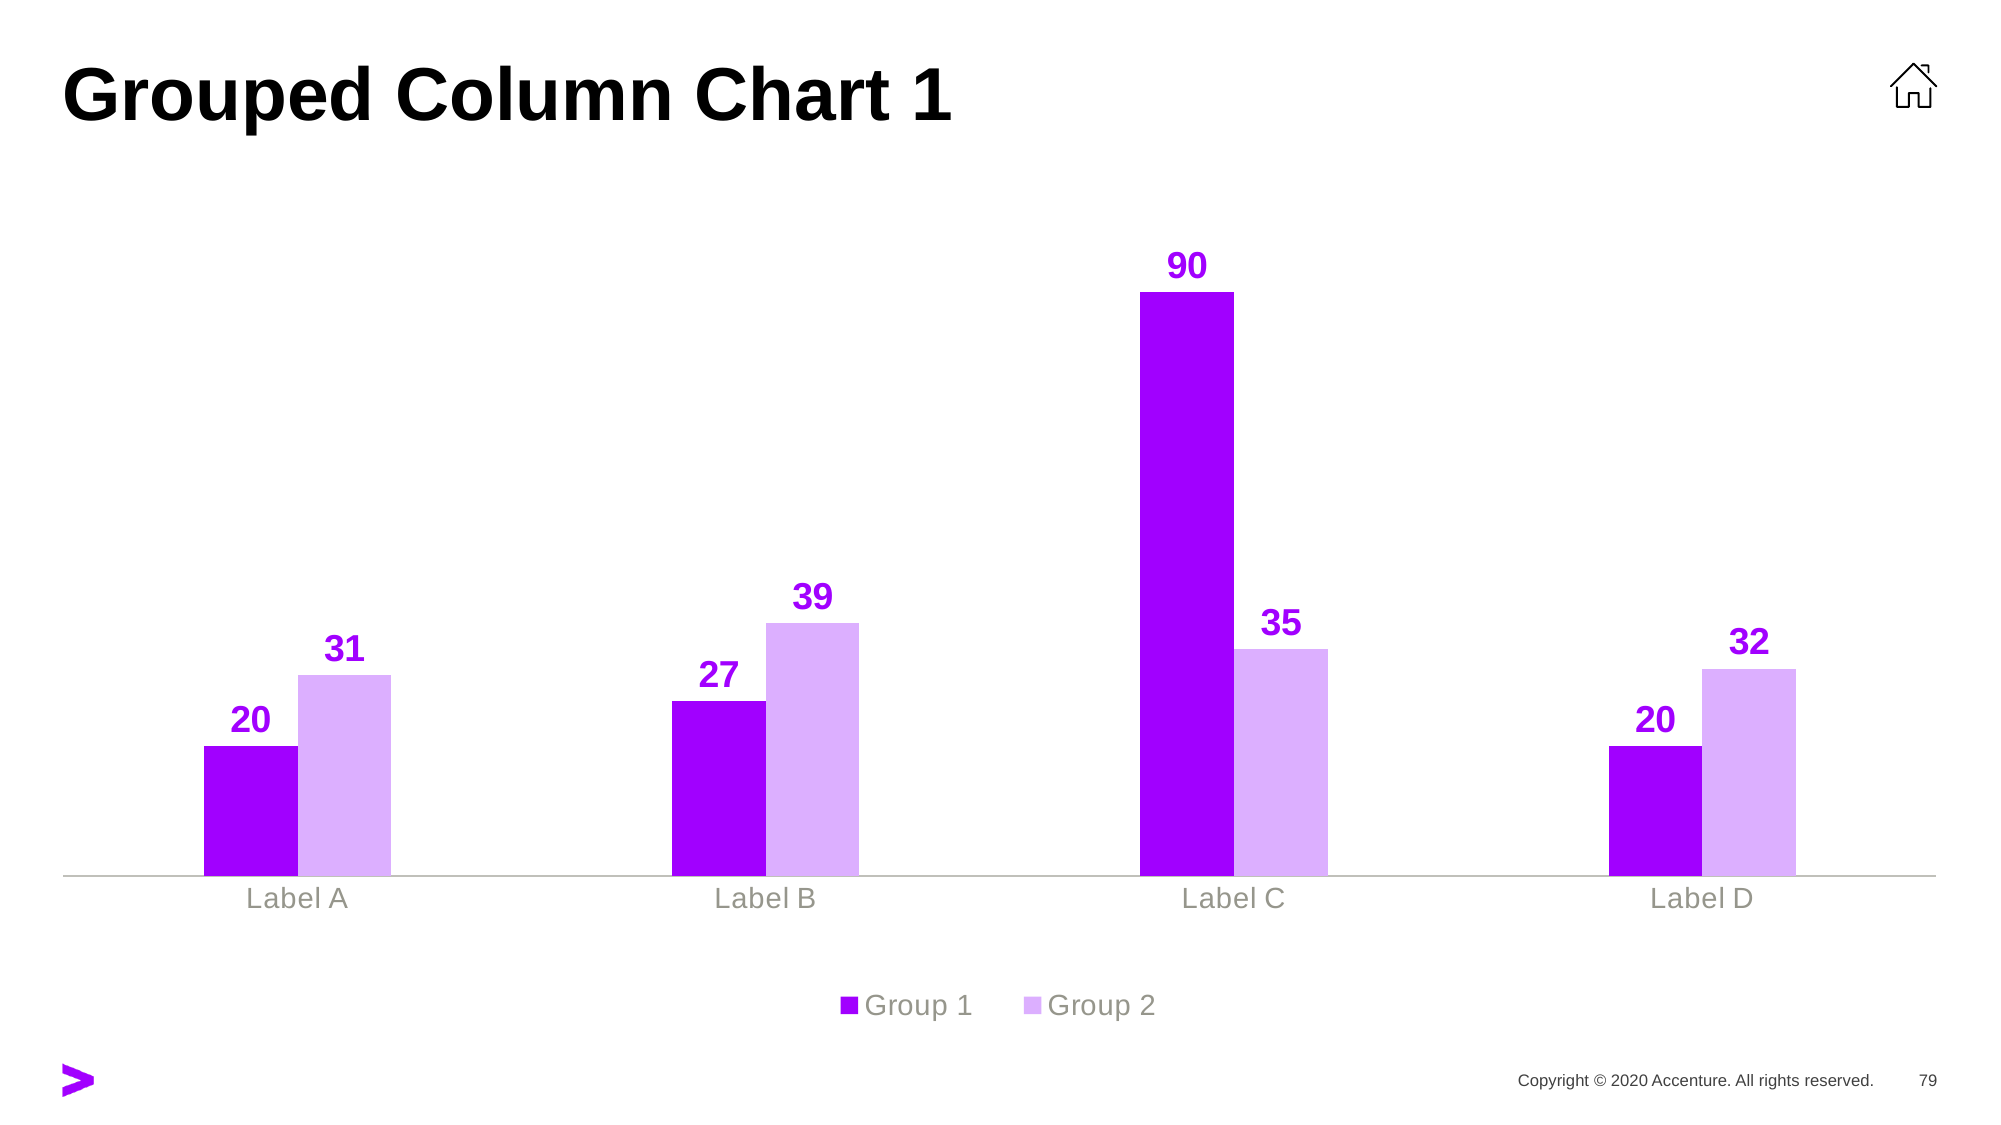

# Grouped Column Chart 1

### Chart

| Category | Group 1 | Group 2 |
|---|---|---|
| Label A | 20.0 | 31.0 |
| Label B | 27.0 | 39.0 |
| Label C | 90.0 | 35.0 |
| Label D | 20.0 | 32.0 |